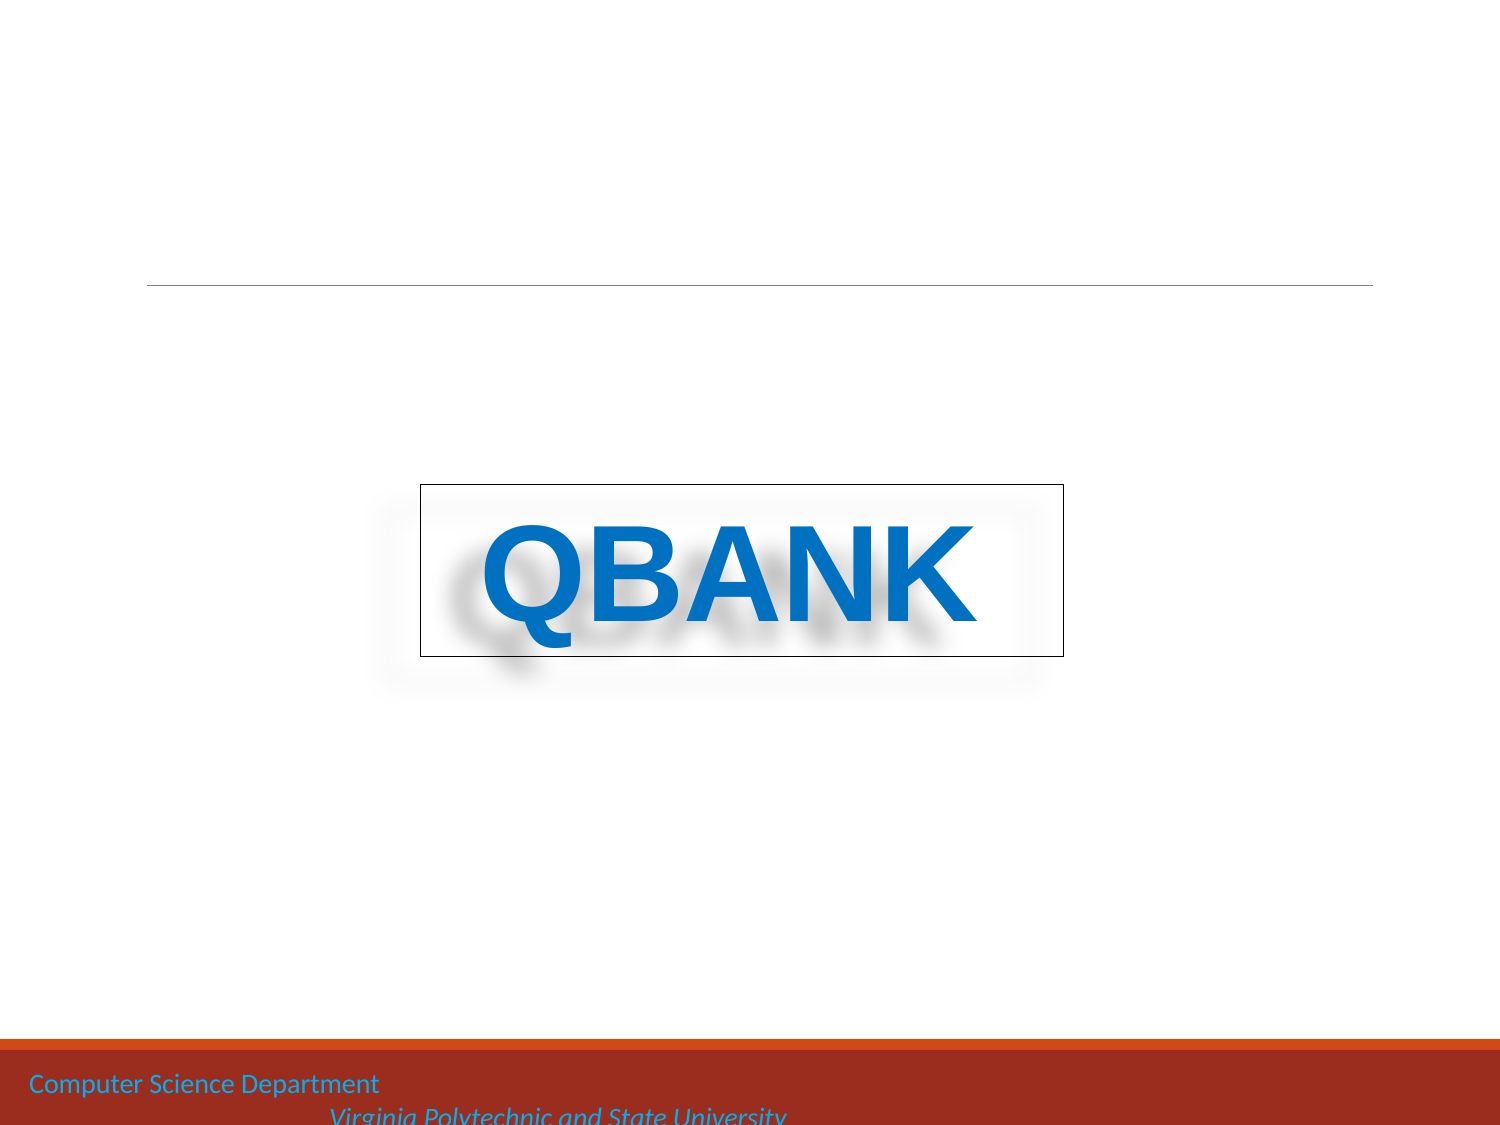

# QBANK
Computer Science Department 		   			    				Virginia Polytechnic and State University